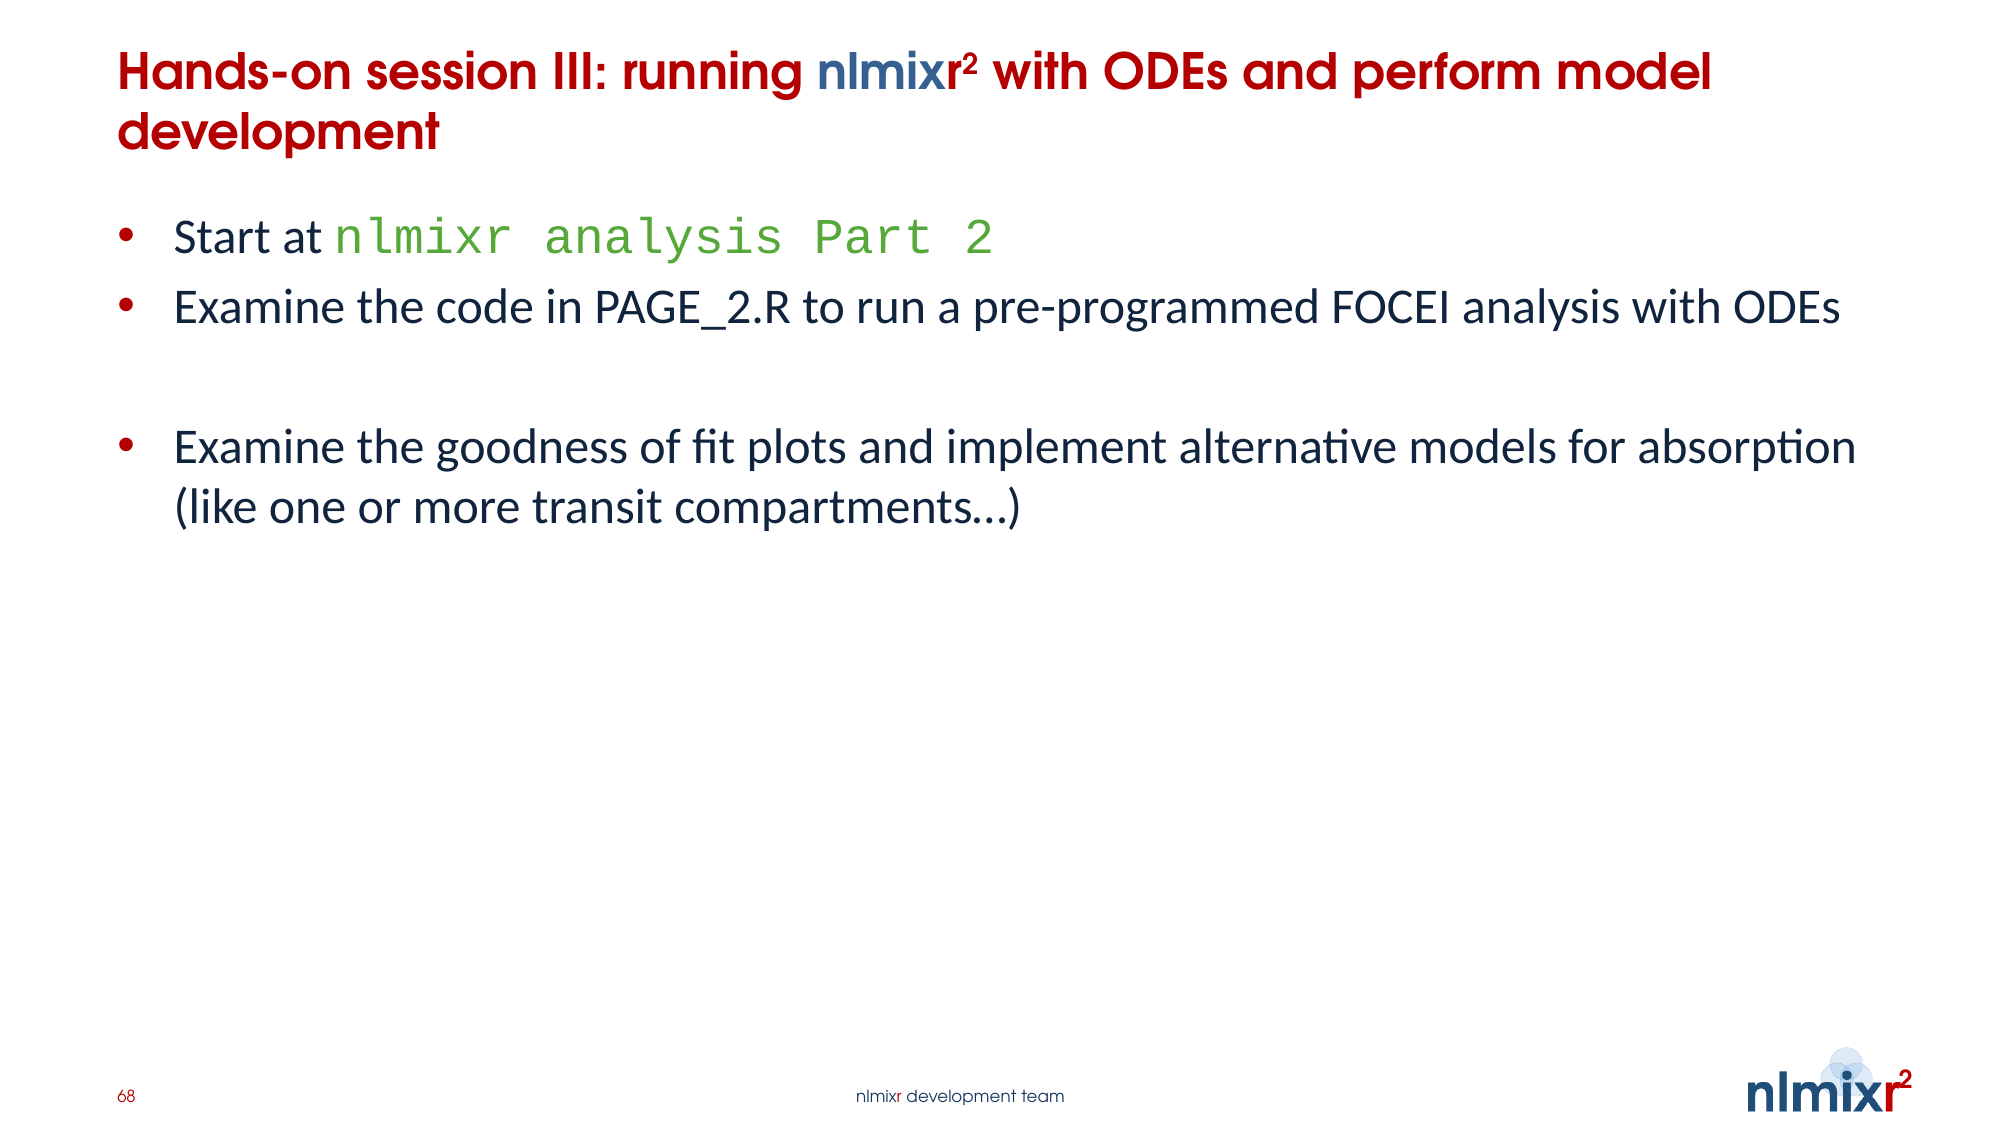

# Hands-on session III: running nlmixr2 with ODEs and perform model development
Start at nlmixr analysis Part 2
Examine the code in PAGE_2.R to run a pre-programmed FOCEI analysis with ODEs

Examine the goodness of fit plots and implement alternative models for absorption (like one or more transit compartments…)

68
nlmixr development team